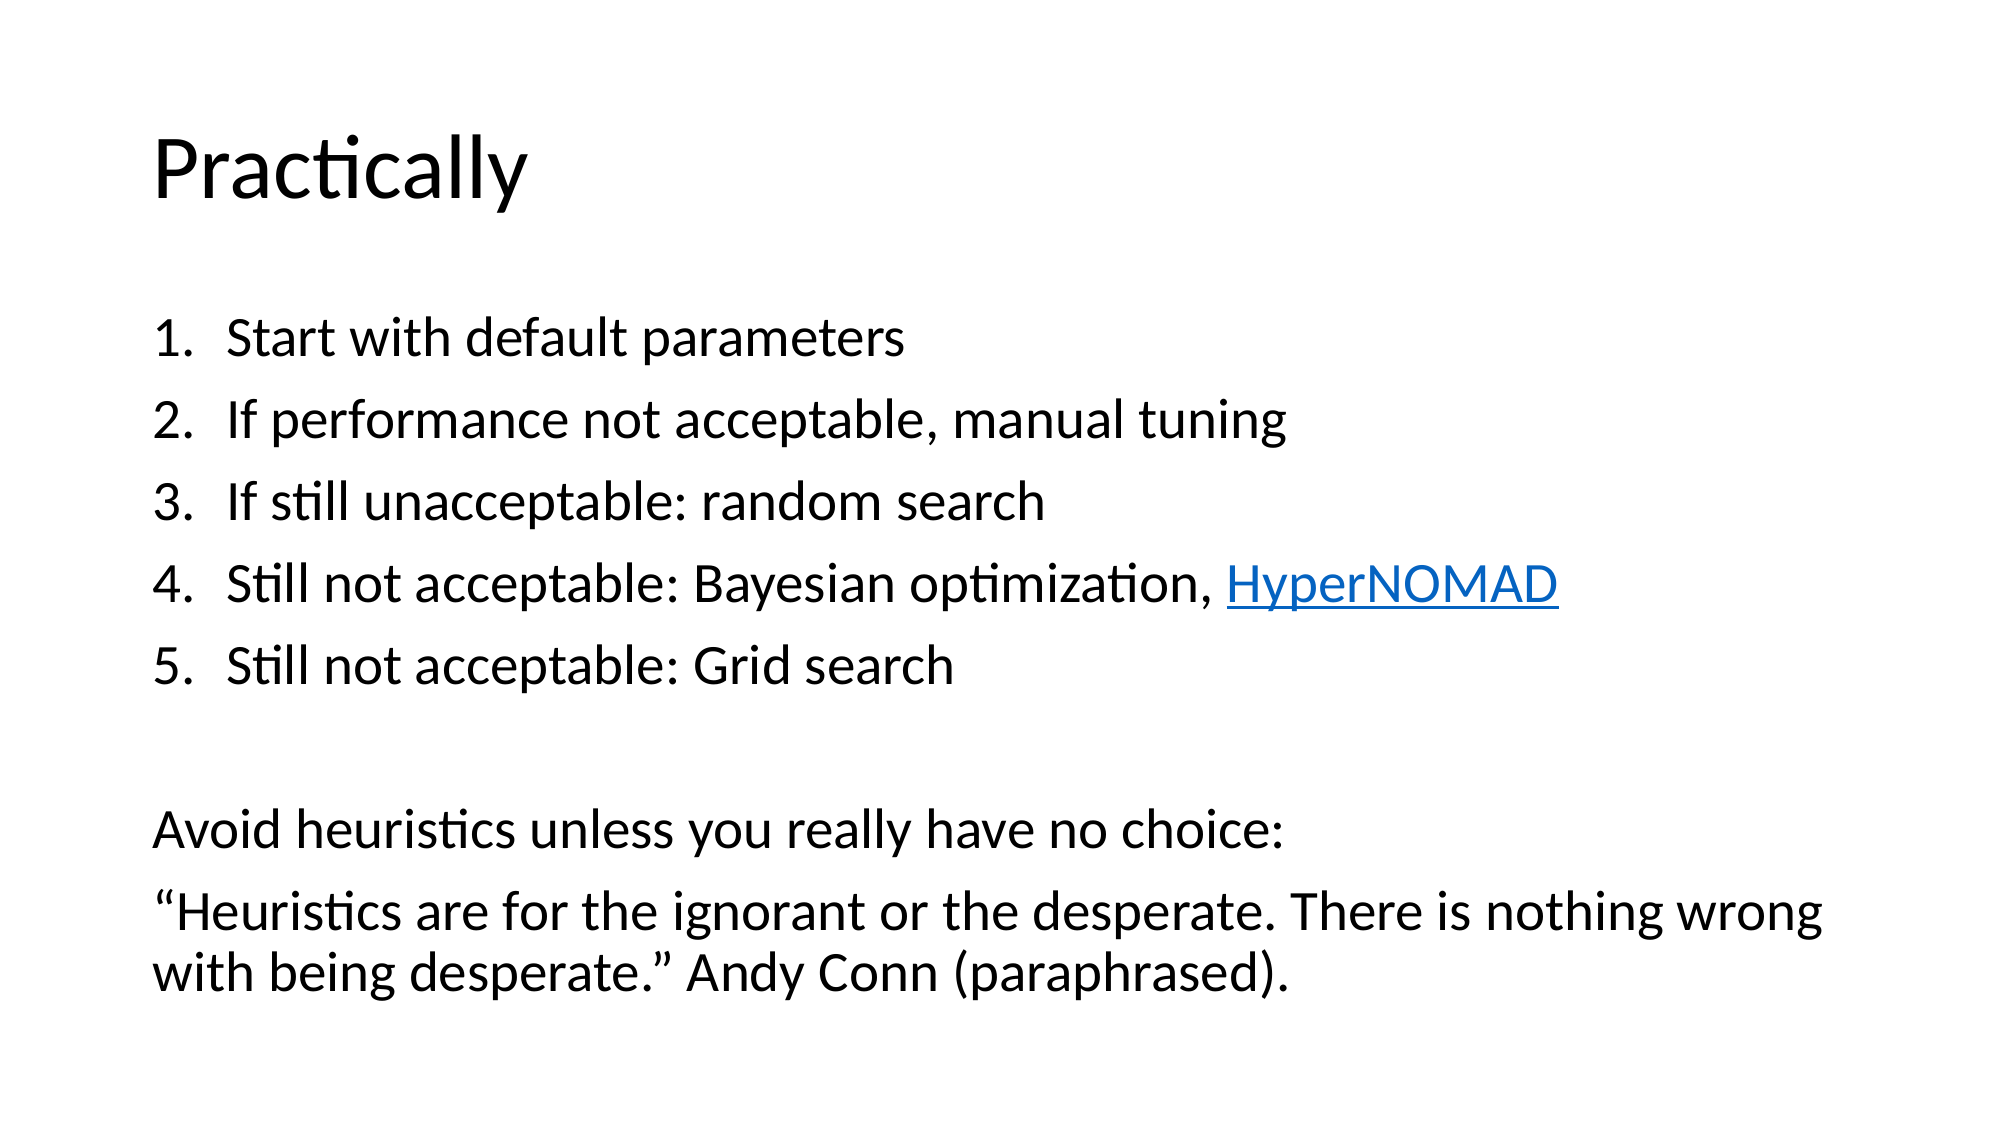

# Practically
Start with default parameters
If performance not acceptable, manual tuning
If still unacceptable: random search
Still not acceptable: Bayesian optimization, HyperNOMAD
Still not acceptable: Grid search

Avoid heuristics unless you really have no choice:
“Heuristics are for the ignorant or the desperate. There is nothing wrong with being desperate.” Andy Conn (paraphrased).